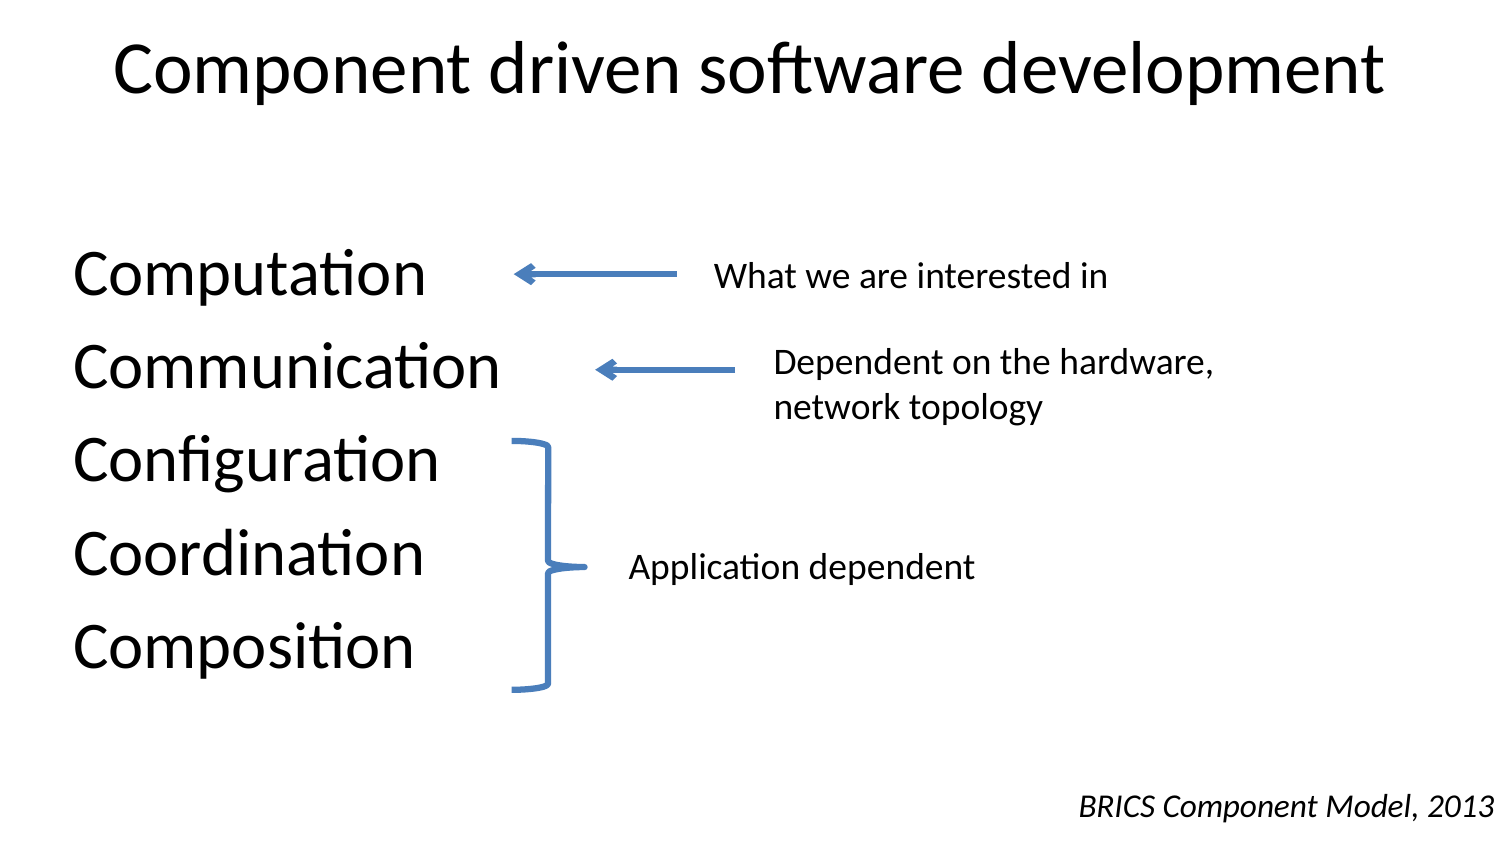

# Component driven software development
Computation
Communication
Configuration
Coordination
Composition

What we are interested in
Dependent on the hardware, network topology

Application dependent
BRICS Component Model, 2013